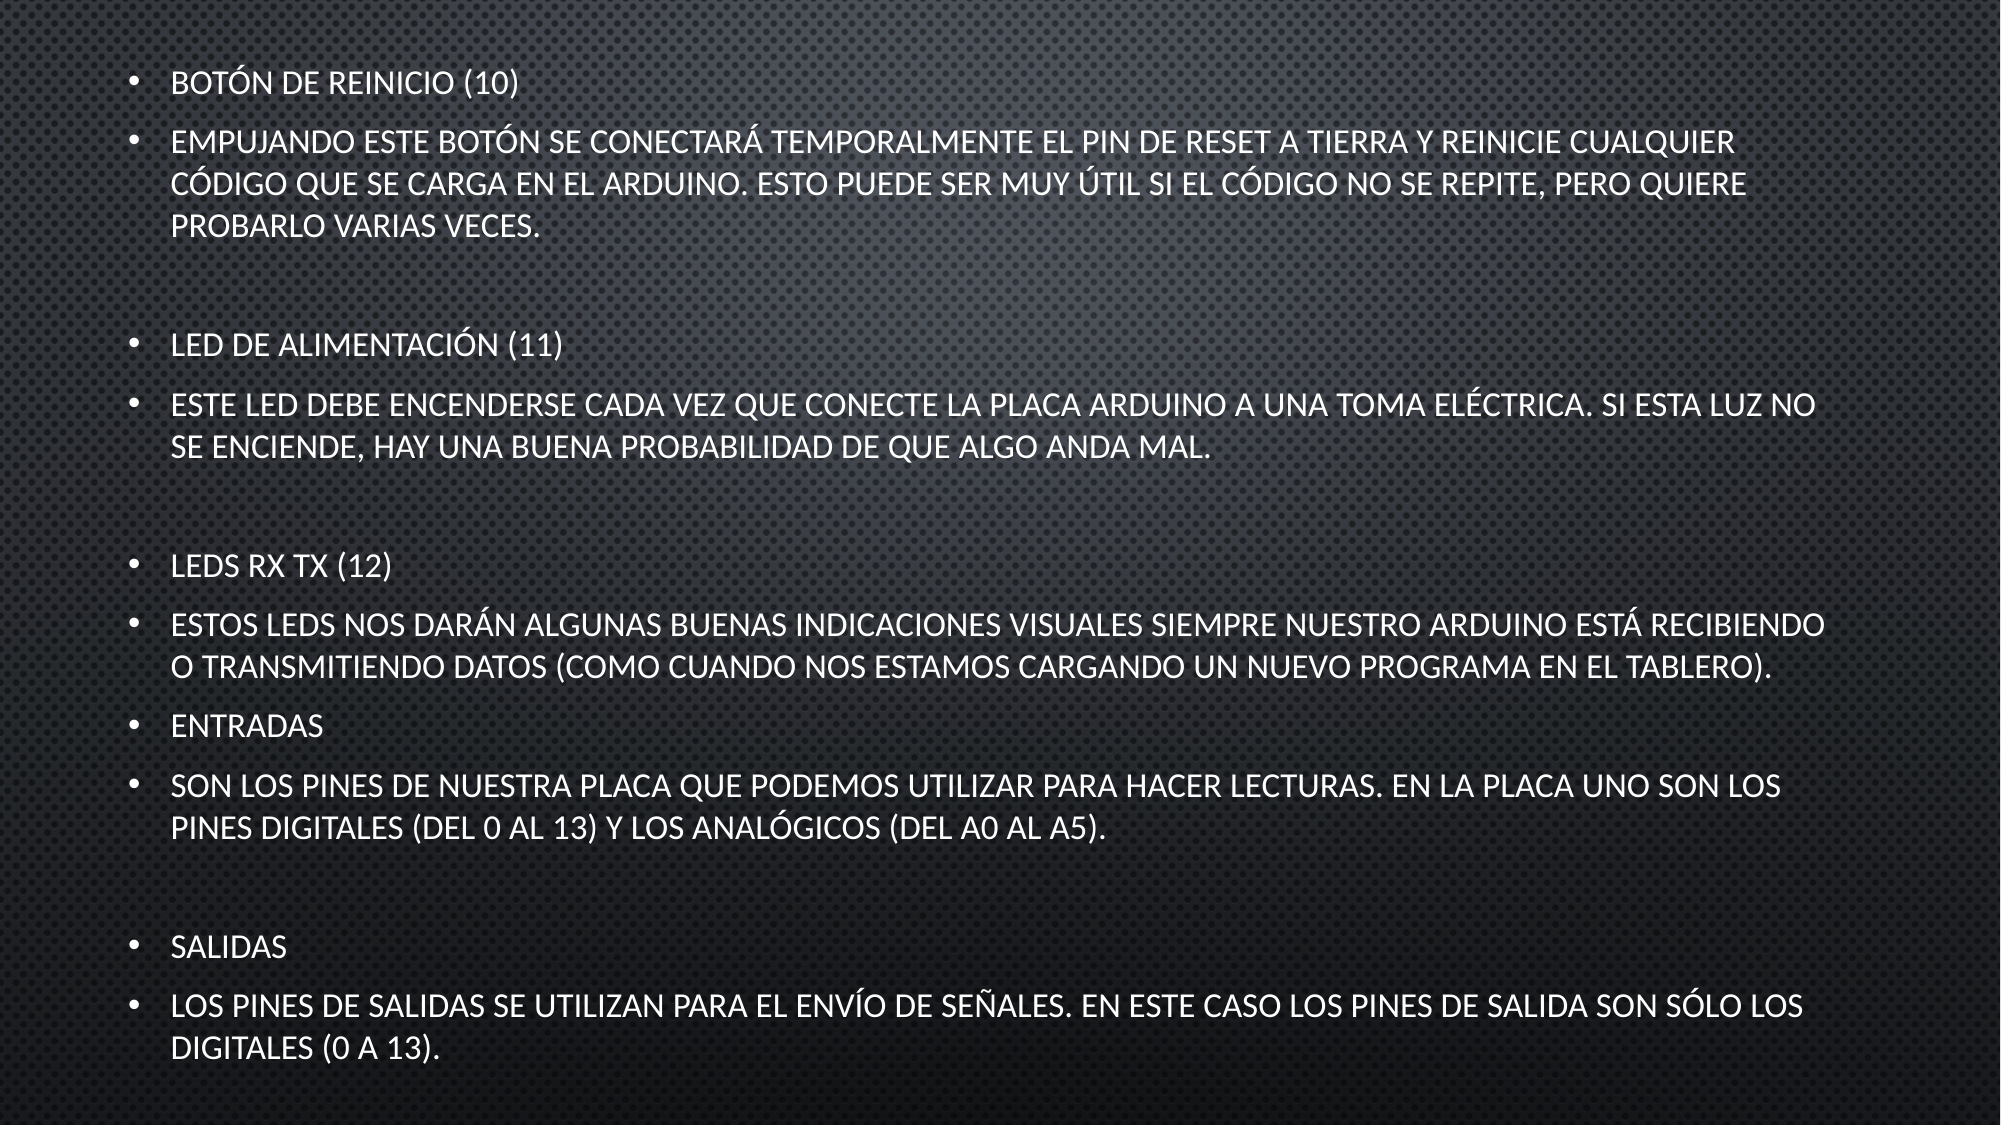

Botón de reinicio (10)
Empujando este botón se conectará temporalmente el pin de reset a tierra y reinicie cualquier código que se carga en el Arduino. Esto puede ser muy útil si el código no se repite, pero quiere probarlo varias veces.

LED de alimentación (11)
Este LED debe encenderse cada vez que conecte la placa Arduino a una toma eléctrica. Si esta luz no se enciende, hay una buena probabilidad de que algo anda mal.

LEDs RX TX (12)
Estos LEDs nos darán algunas buenas indicaciones visuales siempre nuestro Arduino está recibiendo o transmitiendo datos (como cuando nos estamos cargando un nuevo programa en el tablero).
Entradas
Son los pines de nuestra placa que podemos utilizar para hacer lecturas. En la placa Uno son los pines digitales (del 0 al 13) y los analógicos (del A0 al A5).

Salidas
Los pines de salidas se utilizan para el envío de señales. En este caso los pines de salida son sólo los digitales (0 a 13).